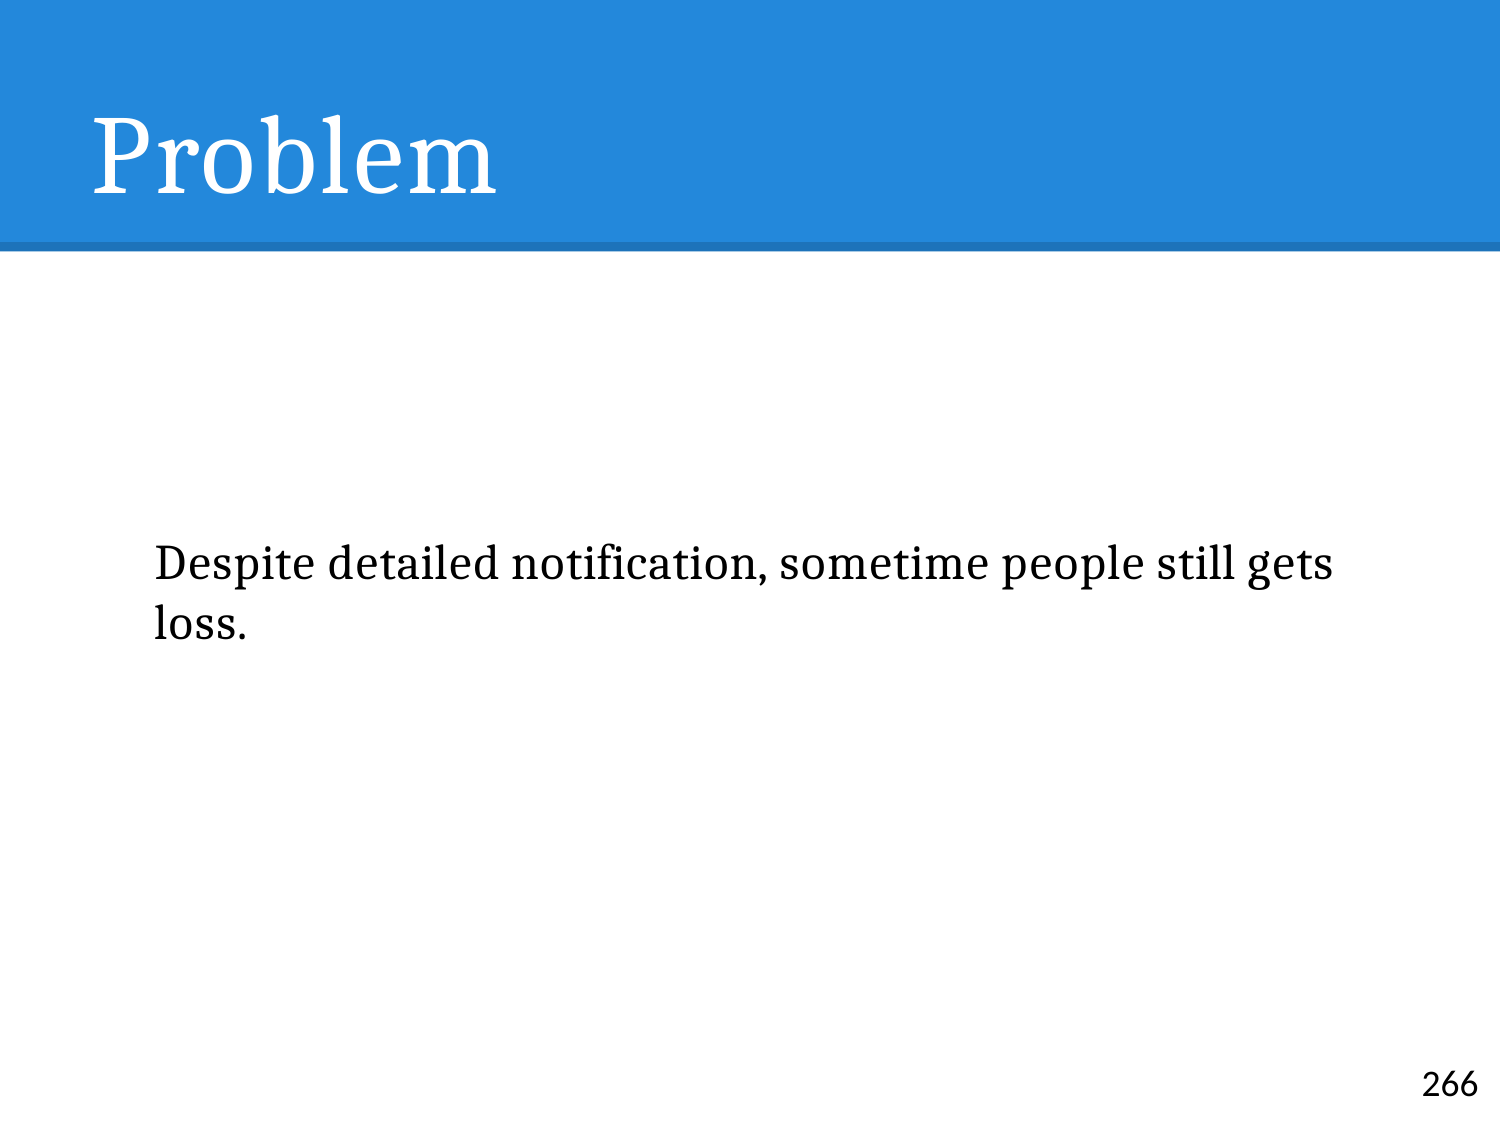

# Problem
Despite detailed notification, sometime people still gets loss.
266